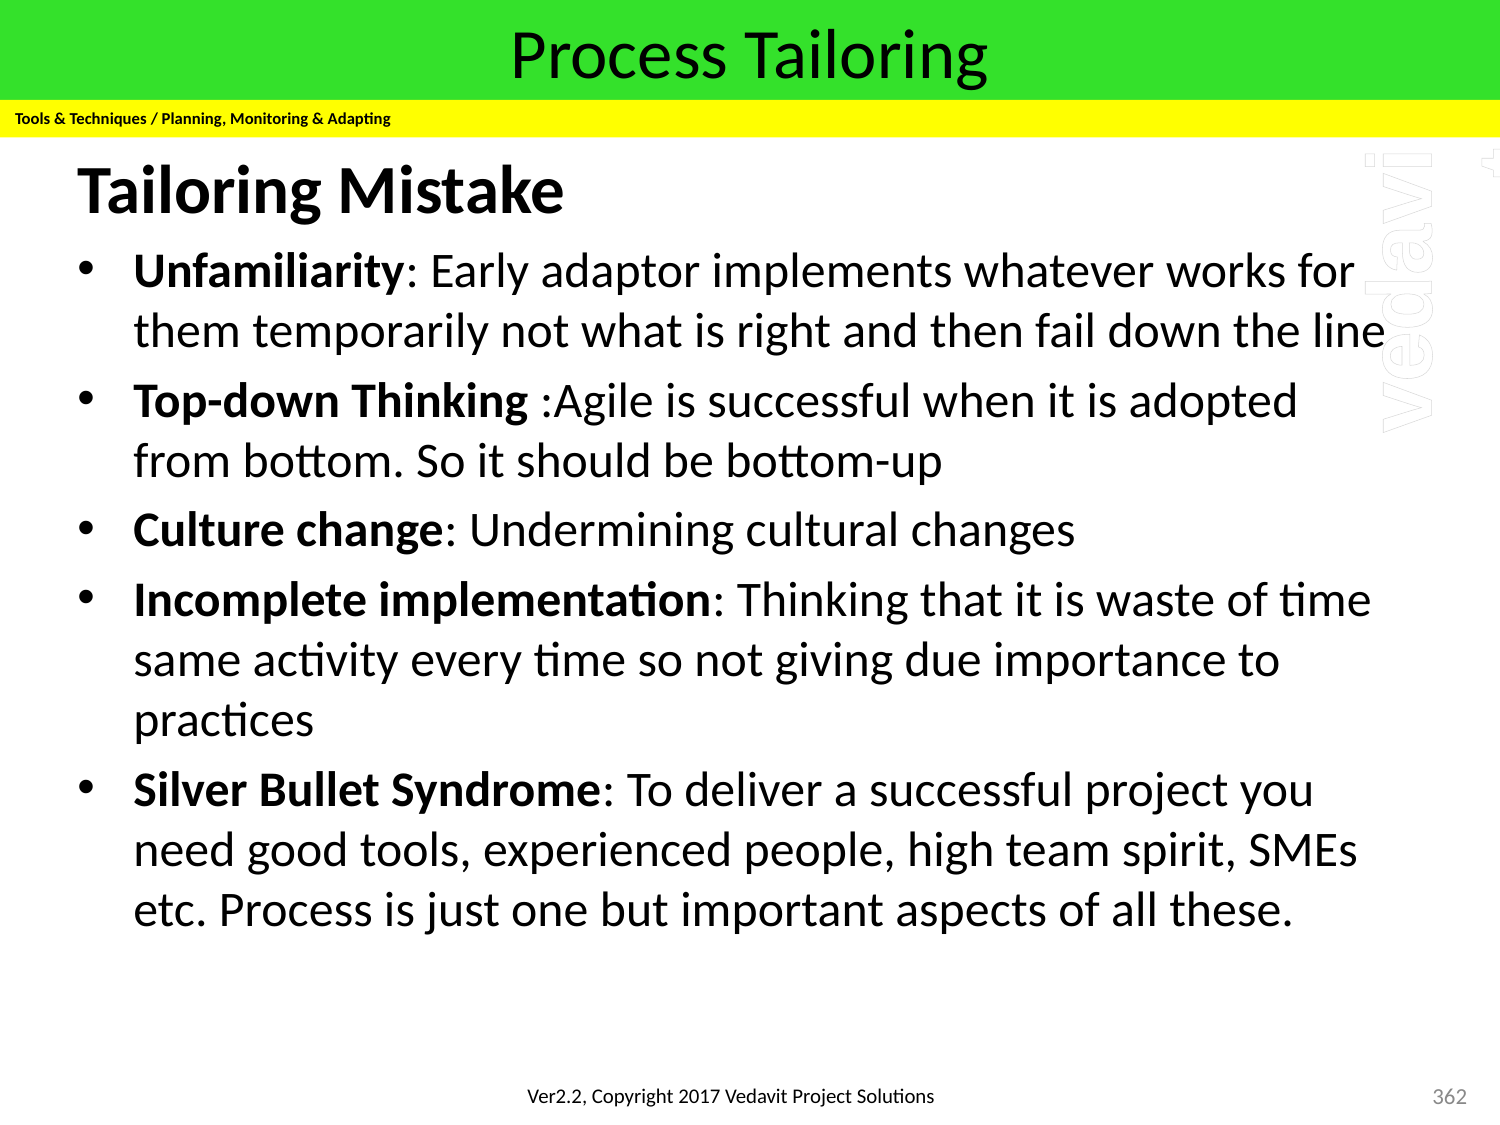

# Process Tailoring
Tools & Techniques / Planning, Monitoring & Adapting

Tailoring Mistake
Unfamiliarity: Early adaptor implements whatever works for them temporarily not what is right and then fail down the line
Top-down Thinking :Agile is successful when it is adopted from bottom. So it should be bottom-up
Culture change: Undermining cultural changes
Incomplete implementation: Thinking that it is waste of time same activity every time so not giving due importance to practices
Silver Bullet Syndrome: To deliver a successful project you need good tools, experienced people, high team spirit, SMEs etc. Process is just one but important aspects of all these.

362